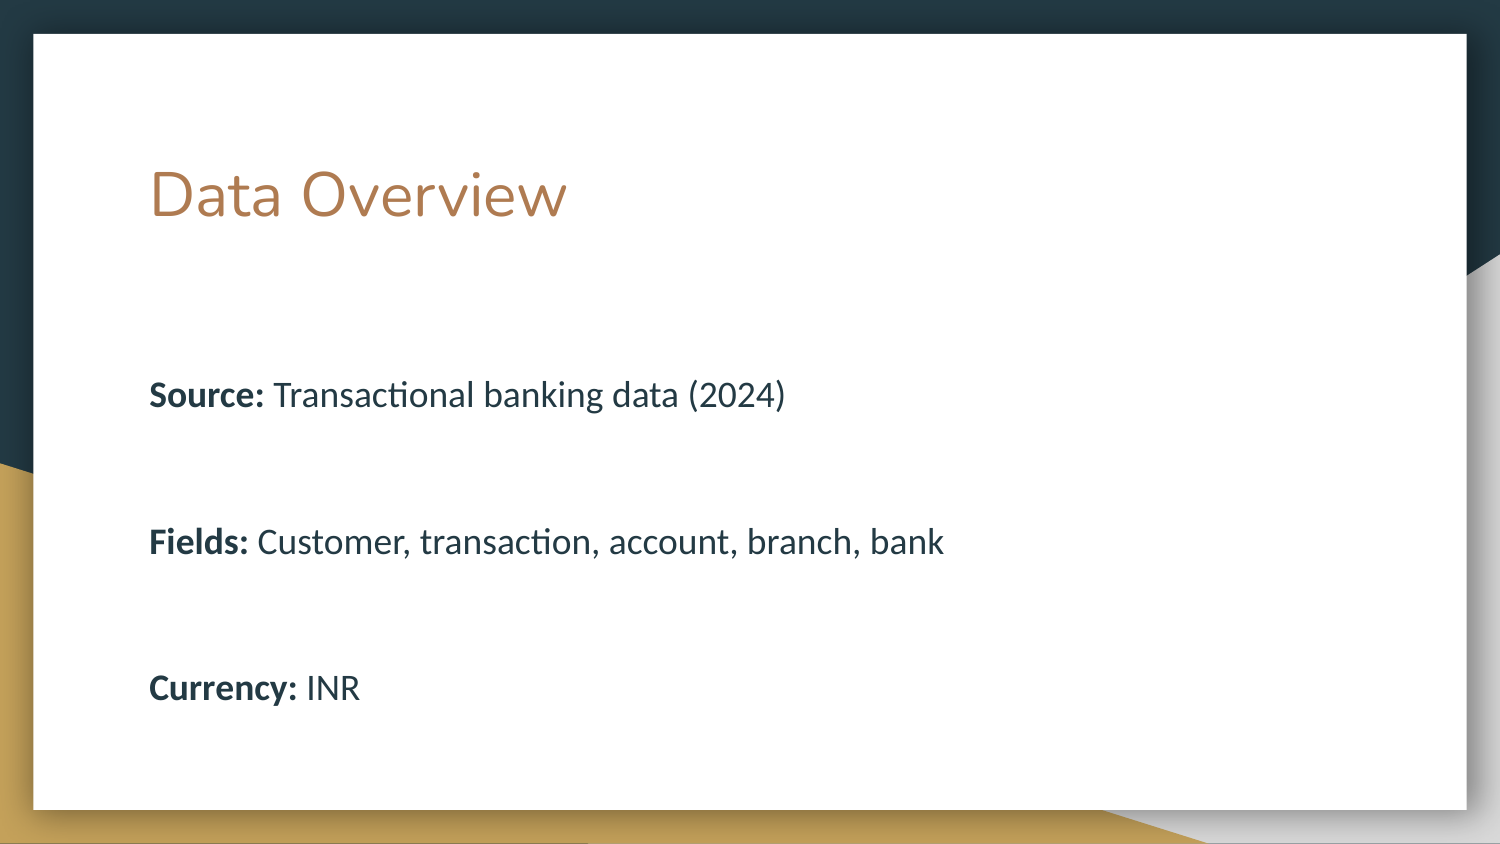

# Data Overview

Source: Transactional banking data (2024)
Fields: Customer, transaction, account, branch, bank
Currency: INR